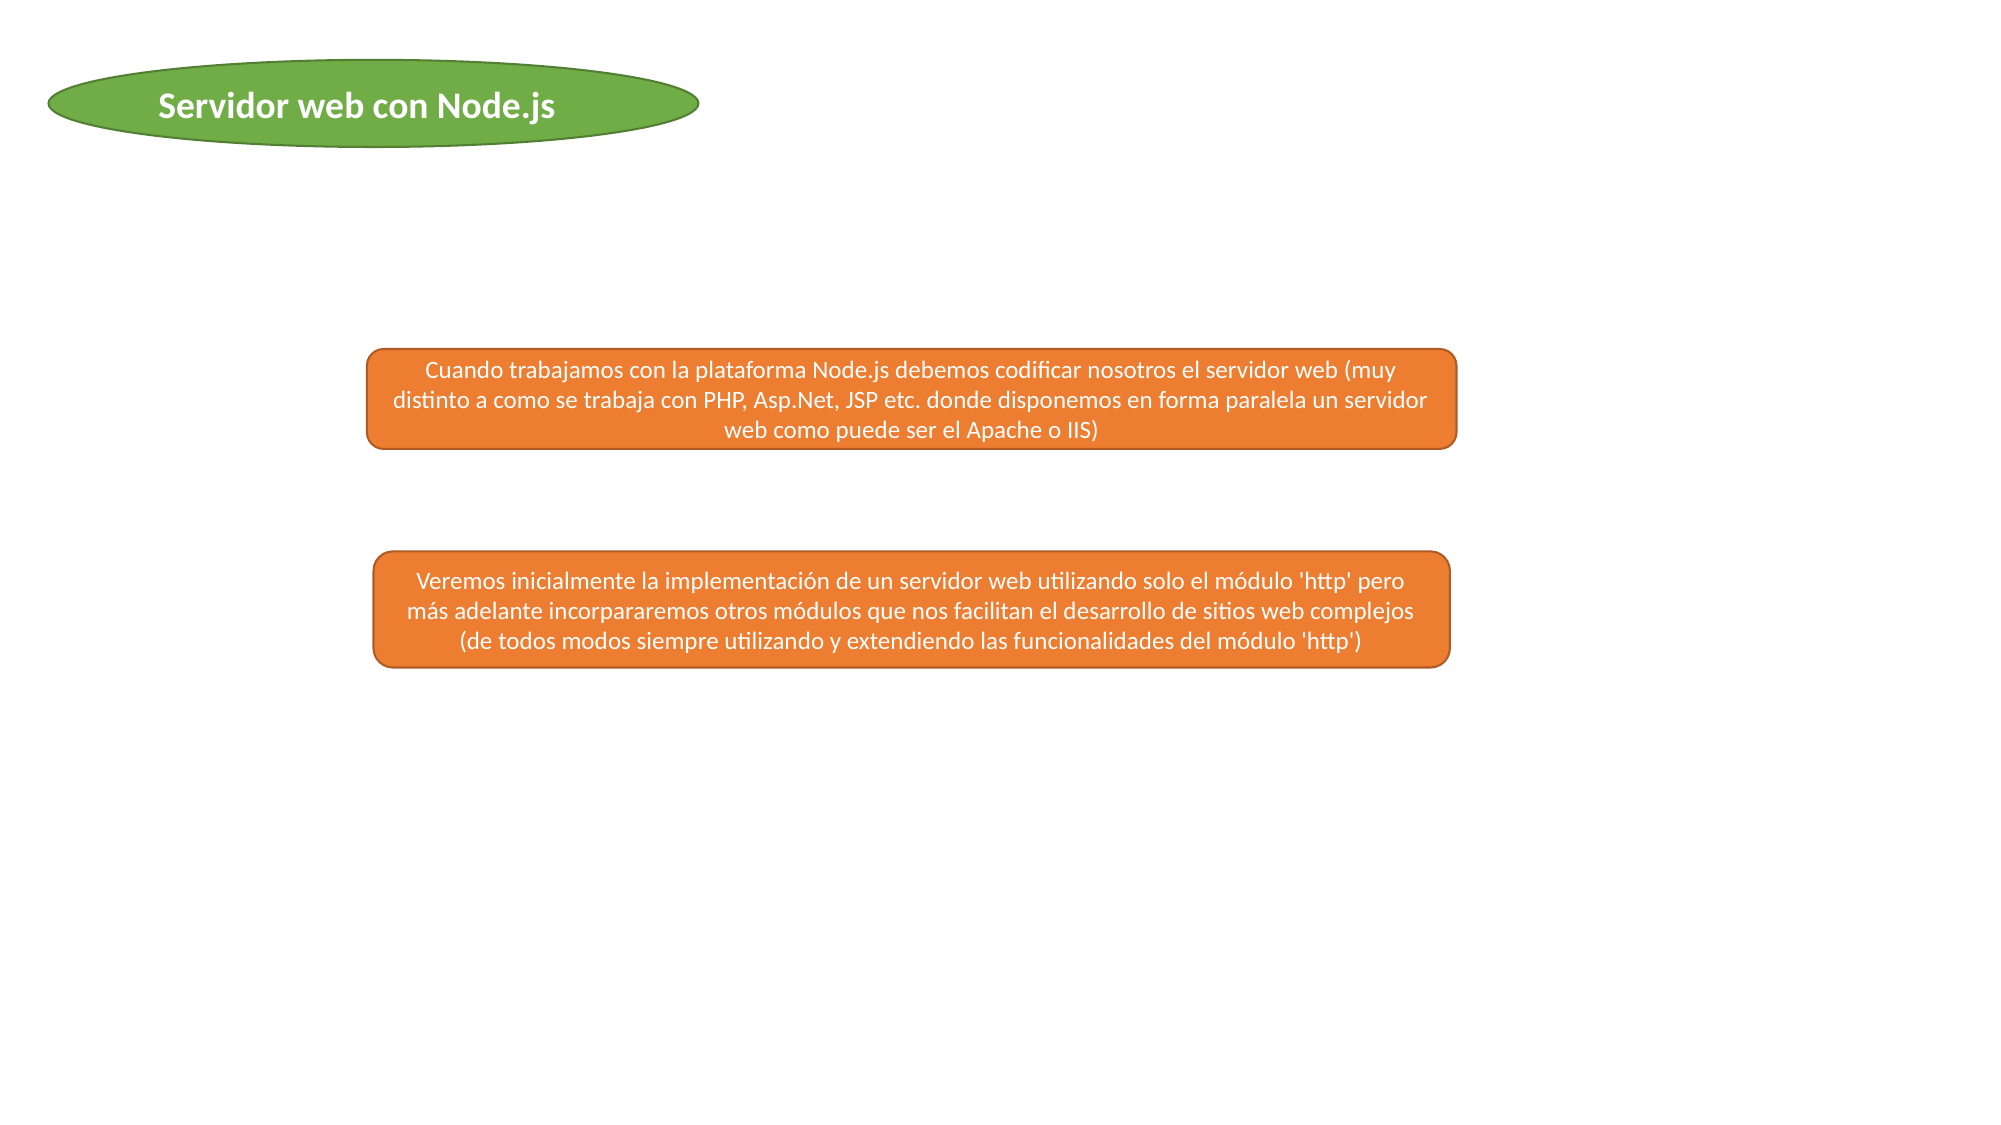

Servidor web con Node.js
Cuando trabajamos con la plataforma Node.js debemos codificar nosotros el servidor web (muy distinto a como se trabaja con PHP, Asp.Net, JSP etc. donde disponemos en forma paralela un servidor web como puede ser el Apache o IIS)
Veremos inicialmente la implementación de un servidor web utilizando solo el módulo 'http' pero más adelante incorpararemos otros módulos que nos facilitan el desarrollo de sitios web complejos (de todos modos siempre utilizando y extendiendo las funcionalidades del módulo 'http')